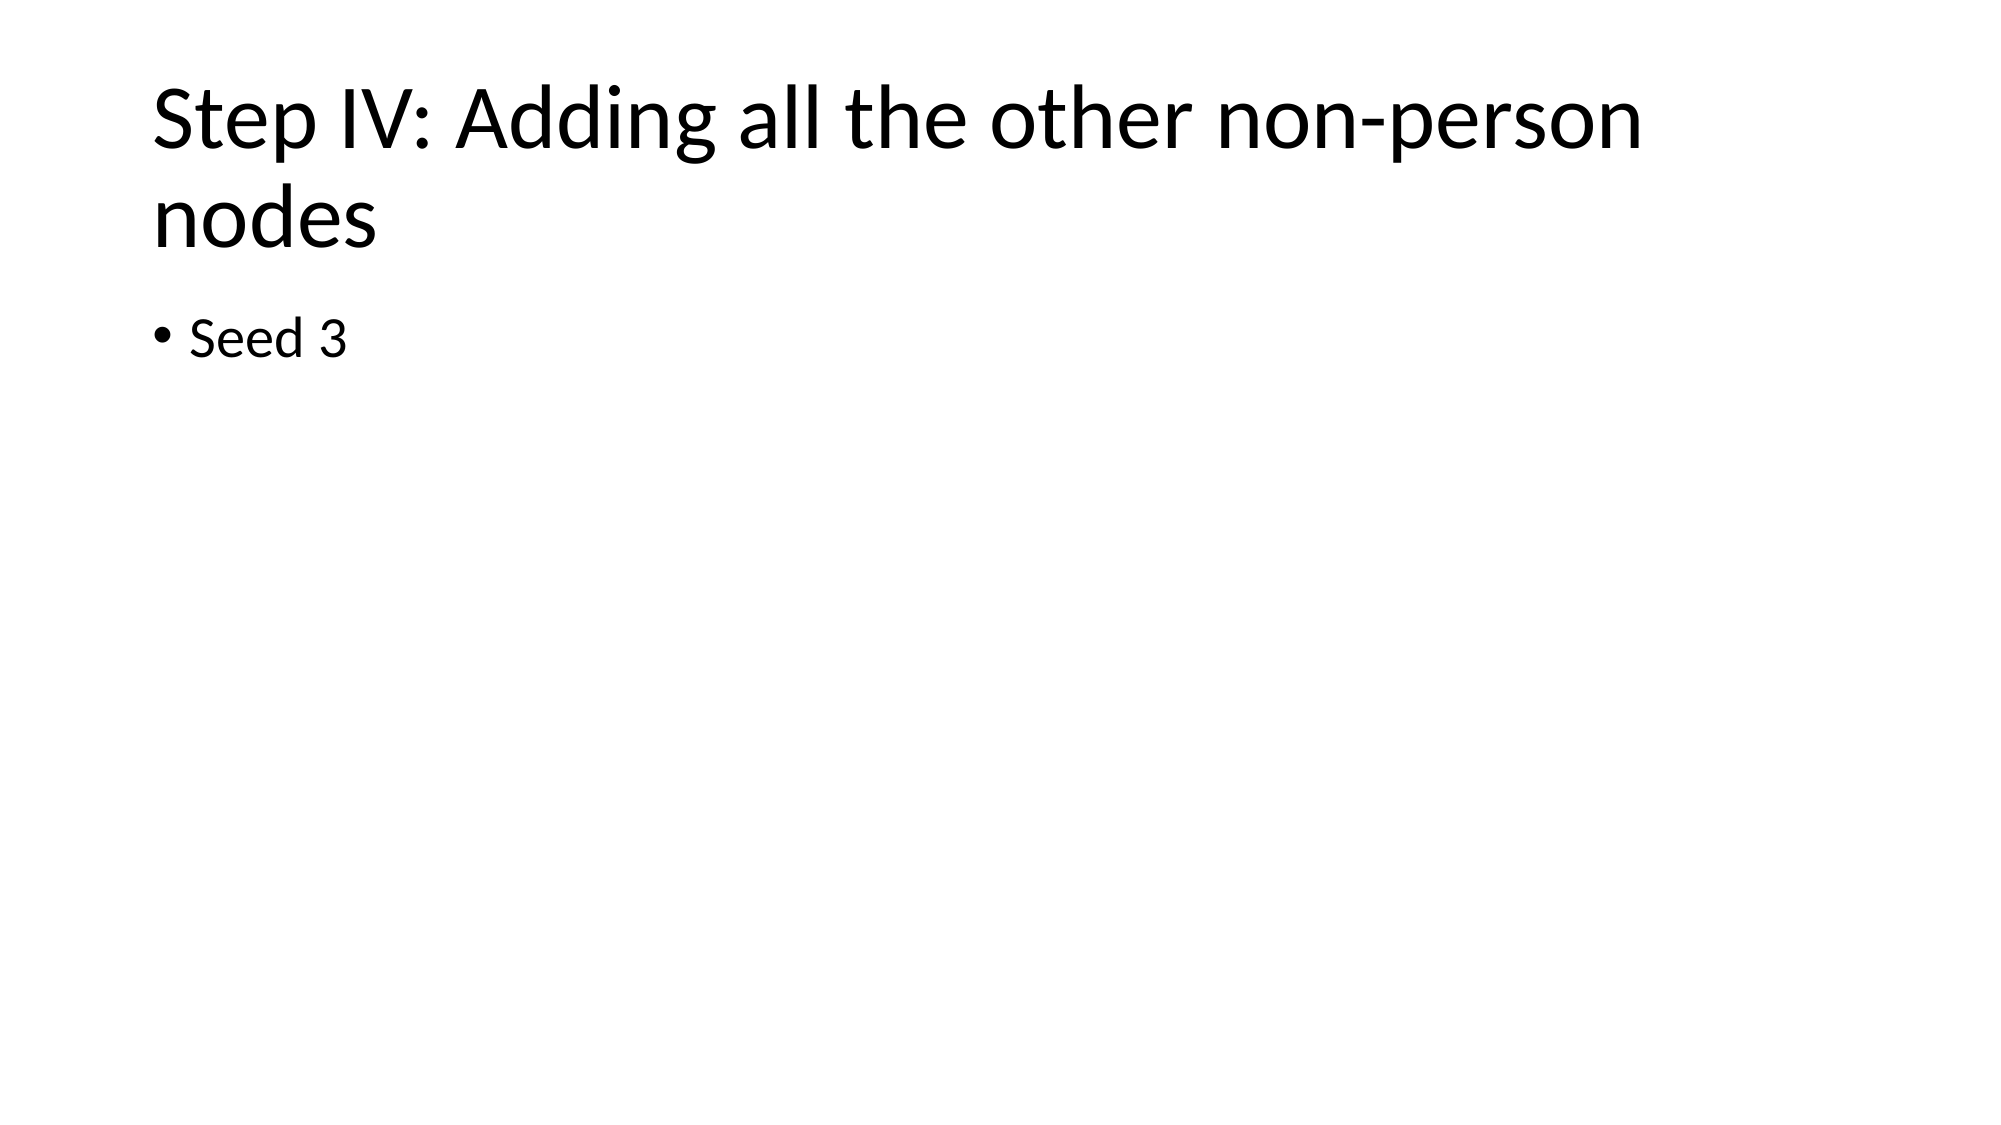

# Step IV: Adding all the other non-person nodes
Seed 3